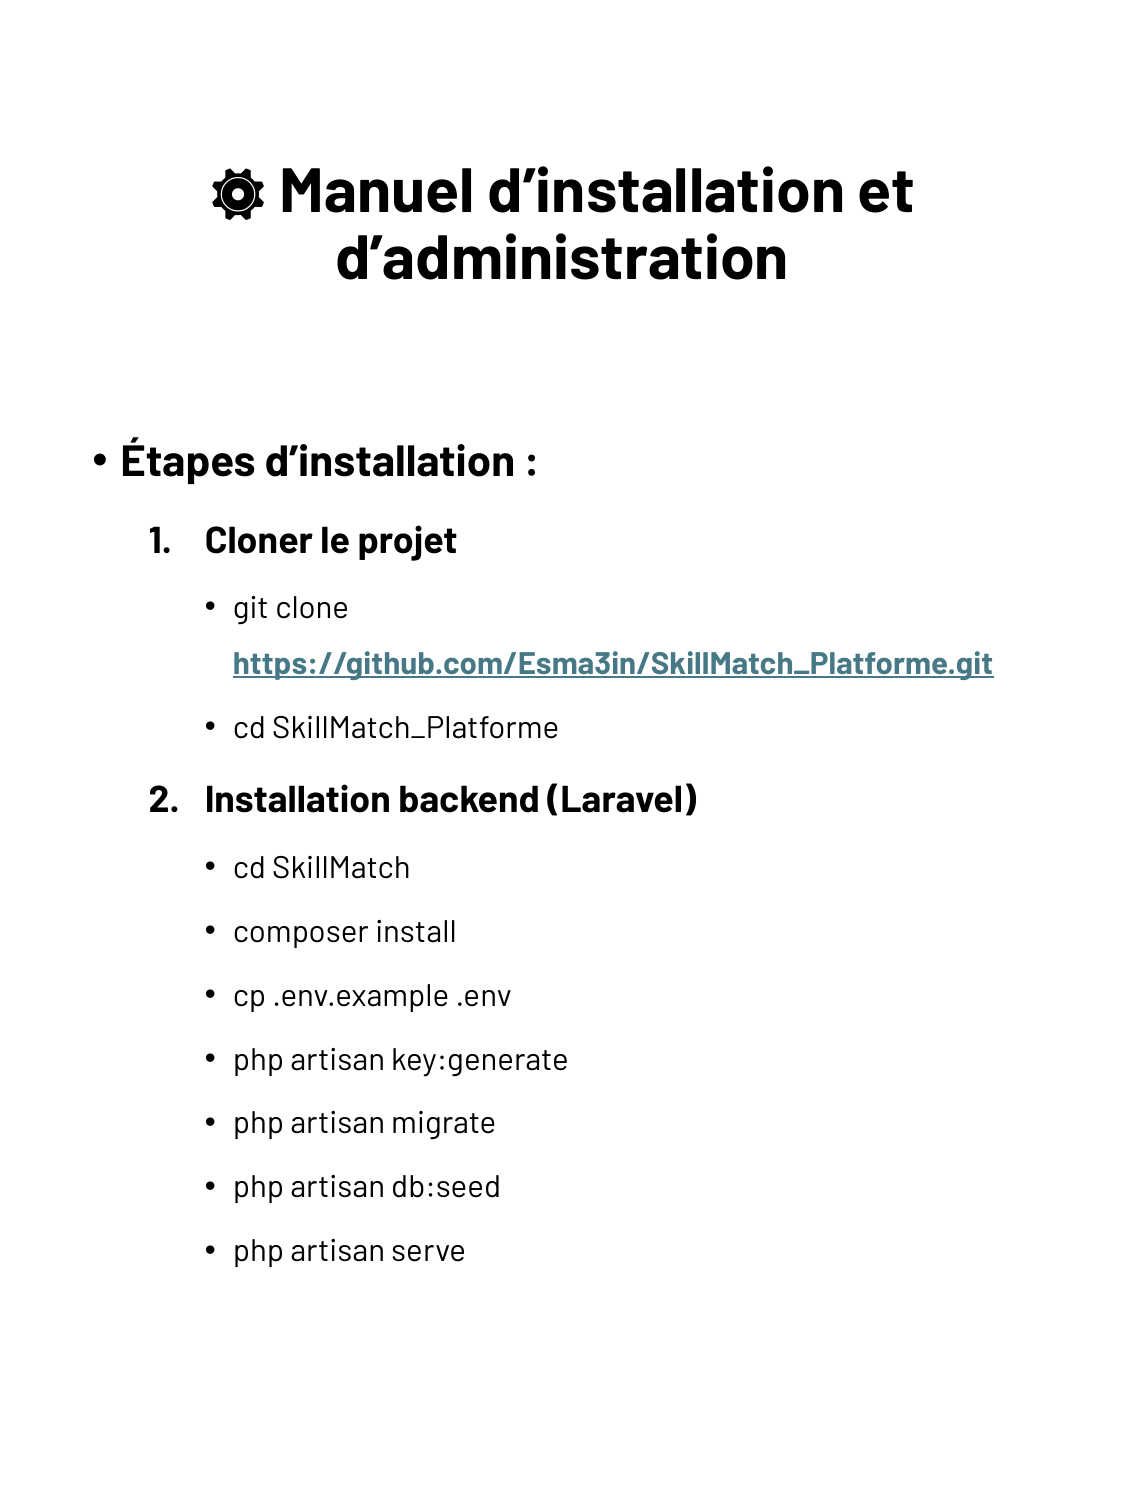

# ⚙️ Manuel d’installation et d’administration
Étapes d’installation :
Cloner le projet
git clone https://github.com/Esma3in/SkillMatch_Platforme.git
cd SkillMatch_Platforme
Installation backend (Laravel)
cd SkillMatch
composer install
cp .env.example .env
php artisan key:generate
php artisan migrate
php artisan db:seed
php artisan serve